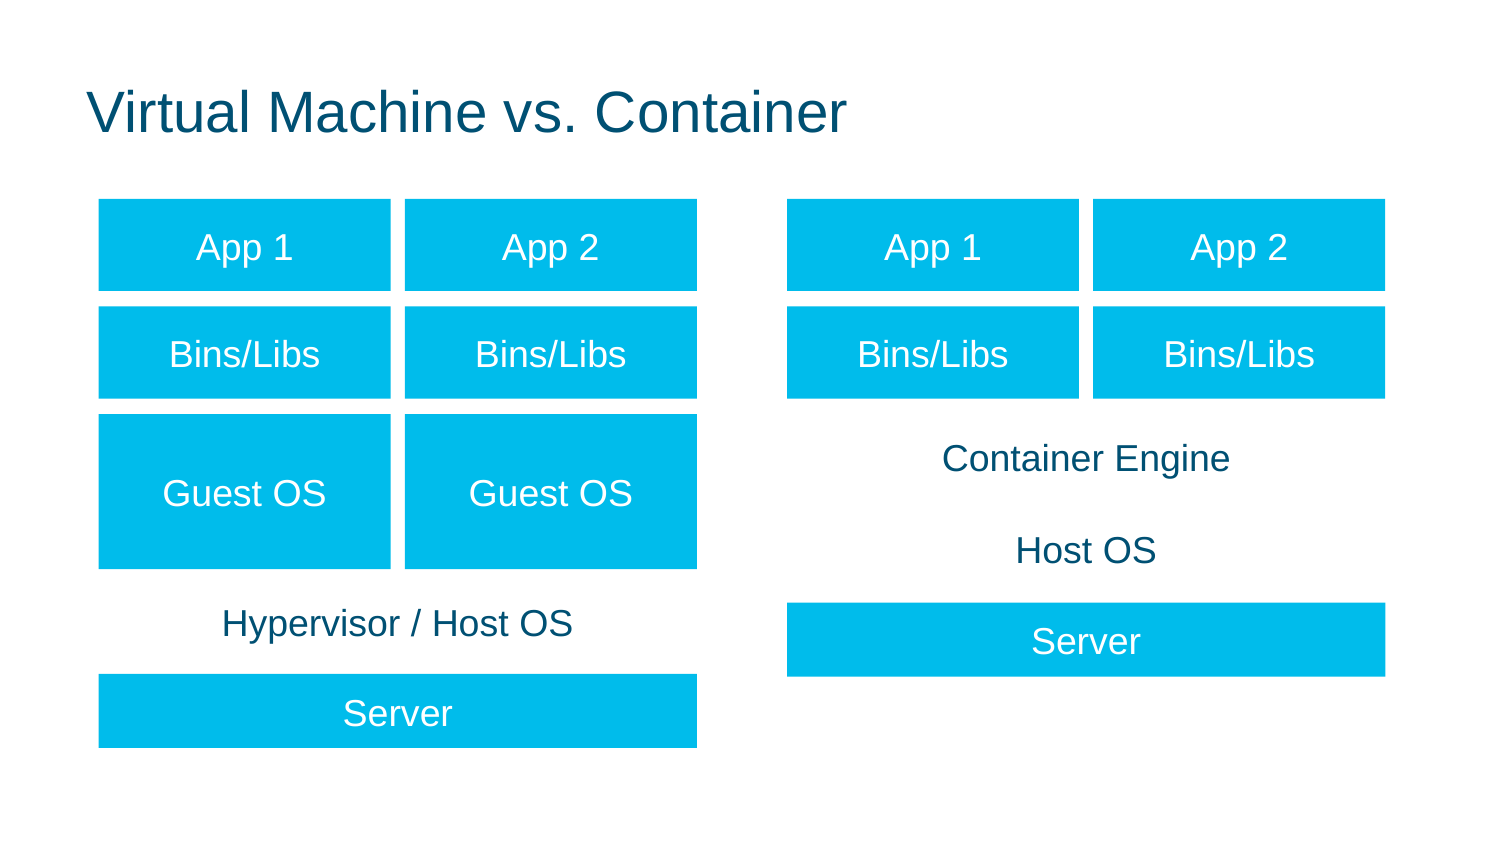

# Virtual Machine vs. Container
App 1
App 2
Bins/Libs
Bins/Libs
Container Engine
Host OS
Server
App 1
App 2
Bins/Libs
Bins/Libs
Guest OS
Guest OS
Hypervisor / Host OS
Server